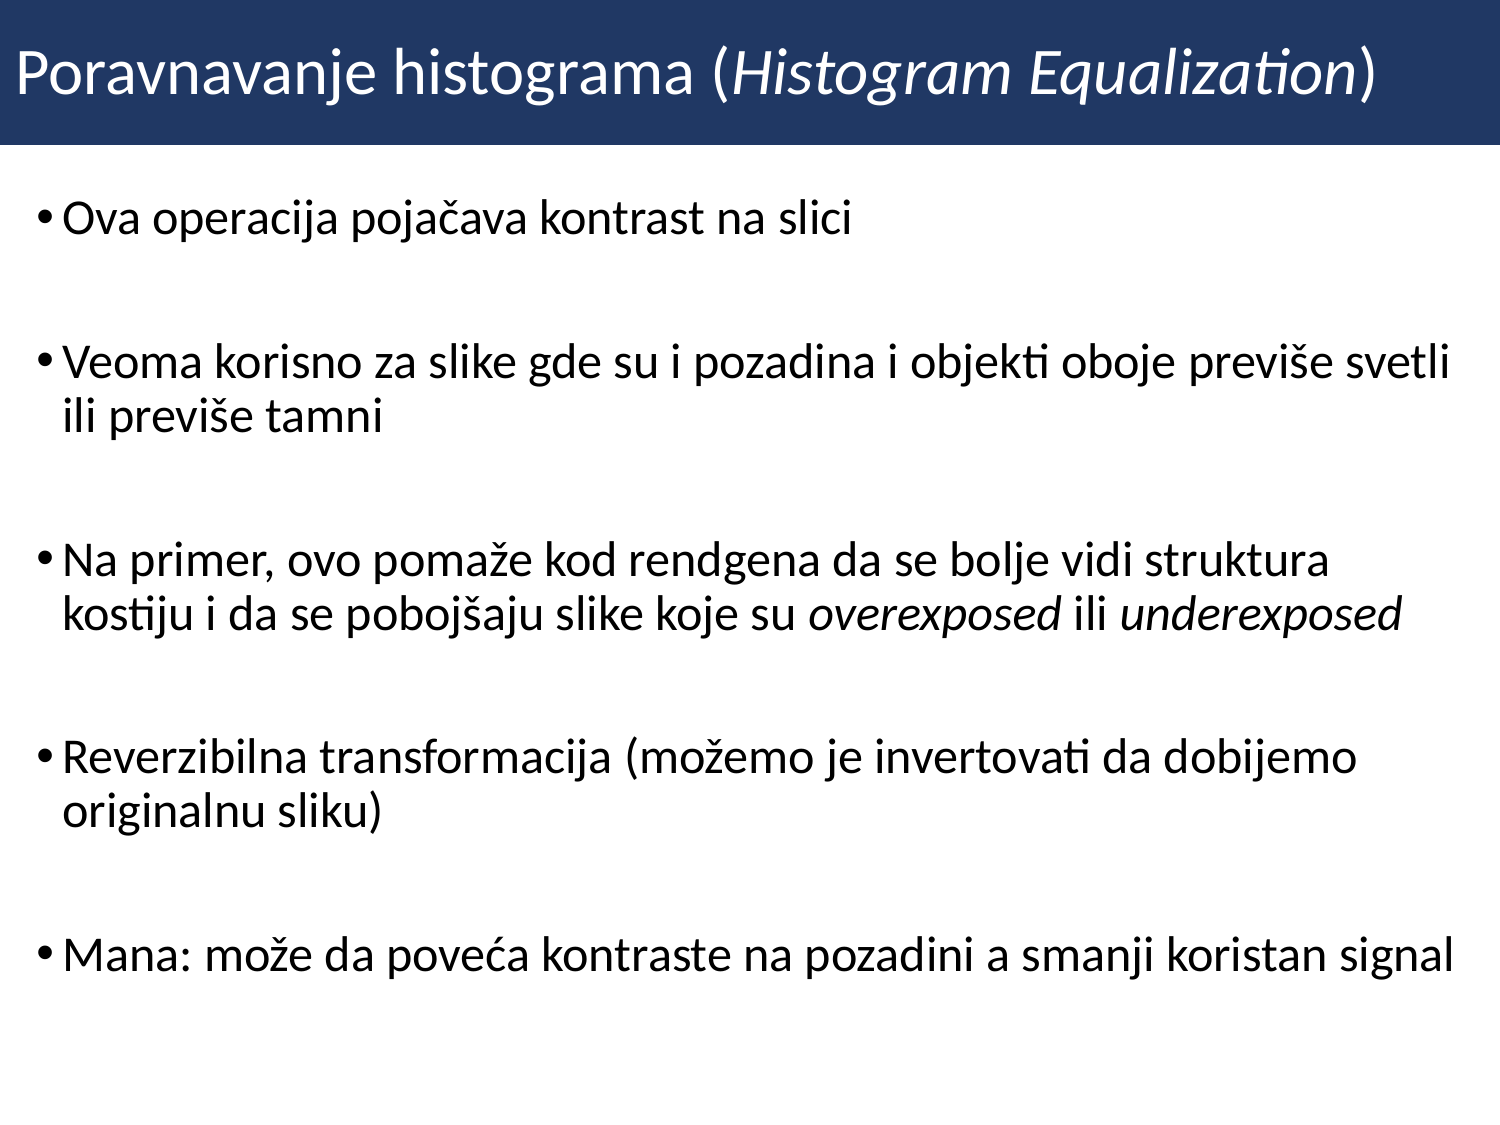

# Poravnavanje histograma (Histogram Equalization)
Ova operacija pojačava kontrast na slici

Veoma korisno za slike gde su i pozadina i objekti oboje previše svetli ili previše tamni

Na primer, ovo pomaže kod rendgena da se bolje vidi struktura kostiju i da se pobojšaju slike koje su overexposed ili underexposed

Reverzibilna transformacija (možemo je invertovati da dobijemo originalnu sliku)

Mana: može da poveća kontraste na pozadini a smanji koristan signal